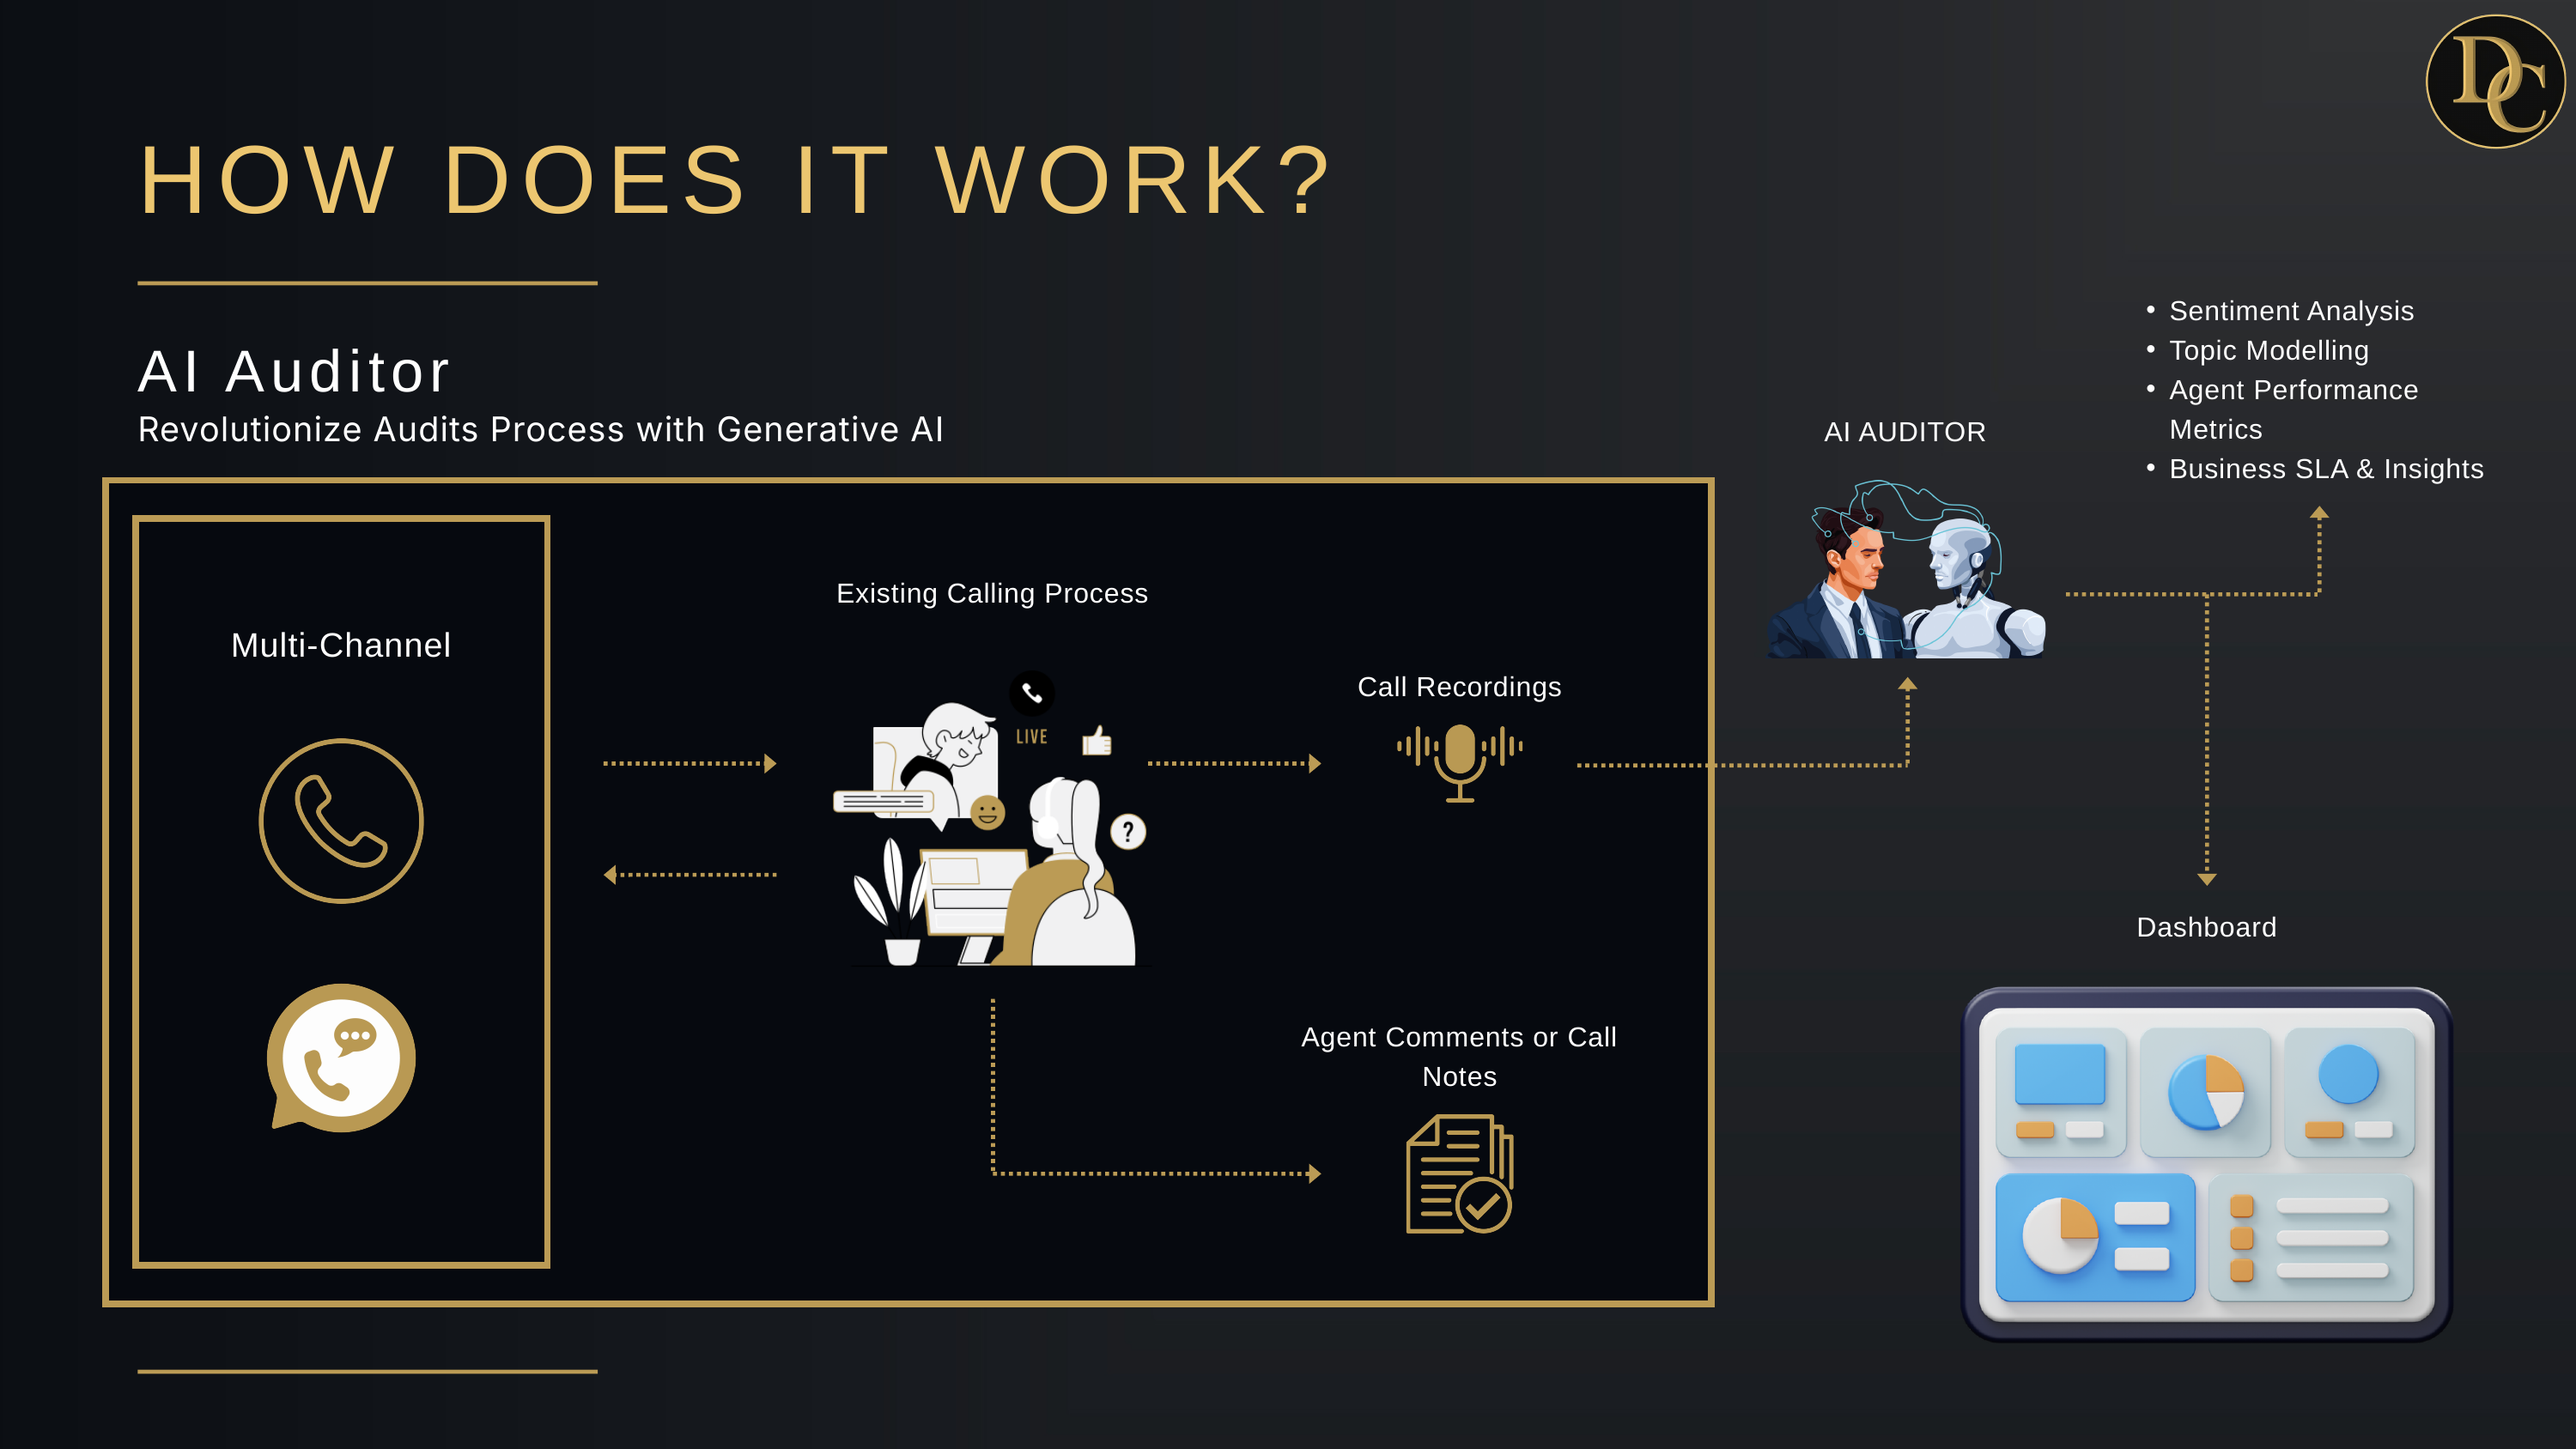

HOW DOES IT WORK?

Sentiment Analysis
Topic Modelling
Agent Performance Metrics
Business SLA & Insights
AI Auditor
Revolutionize Audits Process with Generative AI
AI AUDITOR

Existing Calling Process

Multi-Channel
Call Recordings

Dashboard

Agent Comments or Call Notes